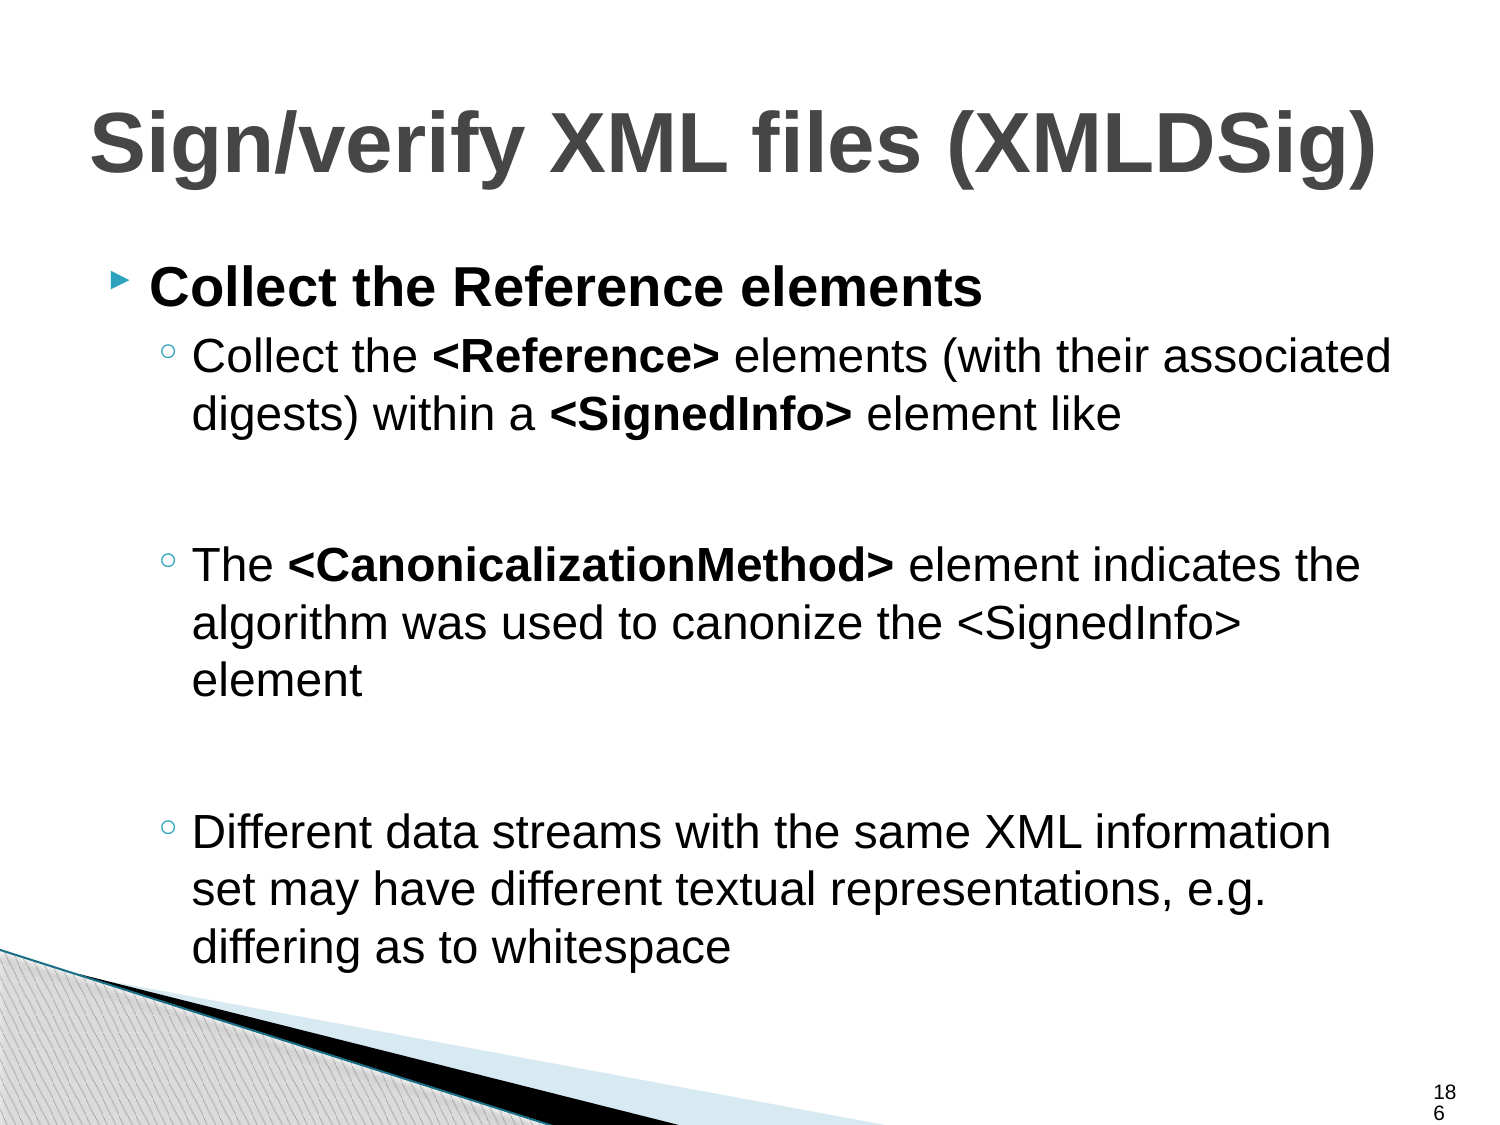

# Sign/verify XML files (XMLDSig)
Collect the Reference elements
Collect the <Reference> elements (with their associated digests) within a <SignedInfo> element like

The <CanonicalizationMethod> element indicates the algorithm was used to canonize the <SignedInfo> element

Different data streams with the same XML information set may have different textual representations, e.g. differing as to whitespace

186